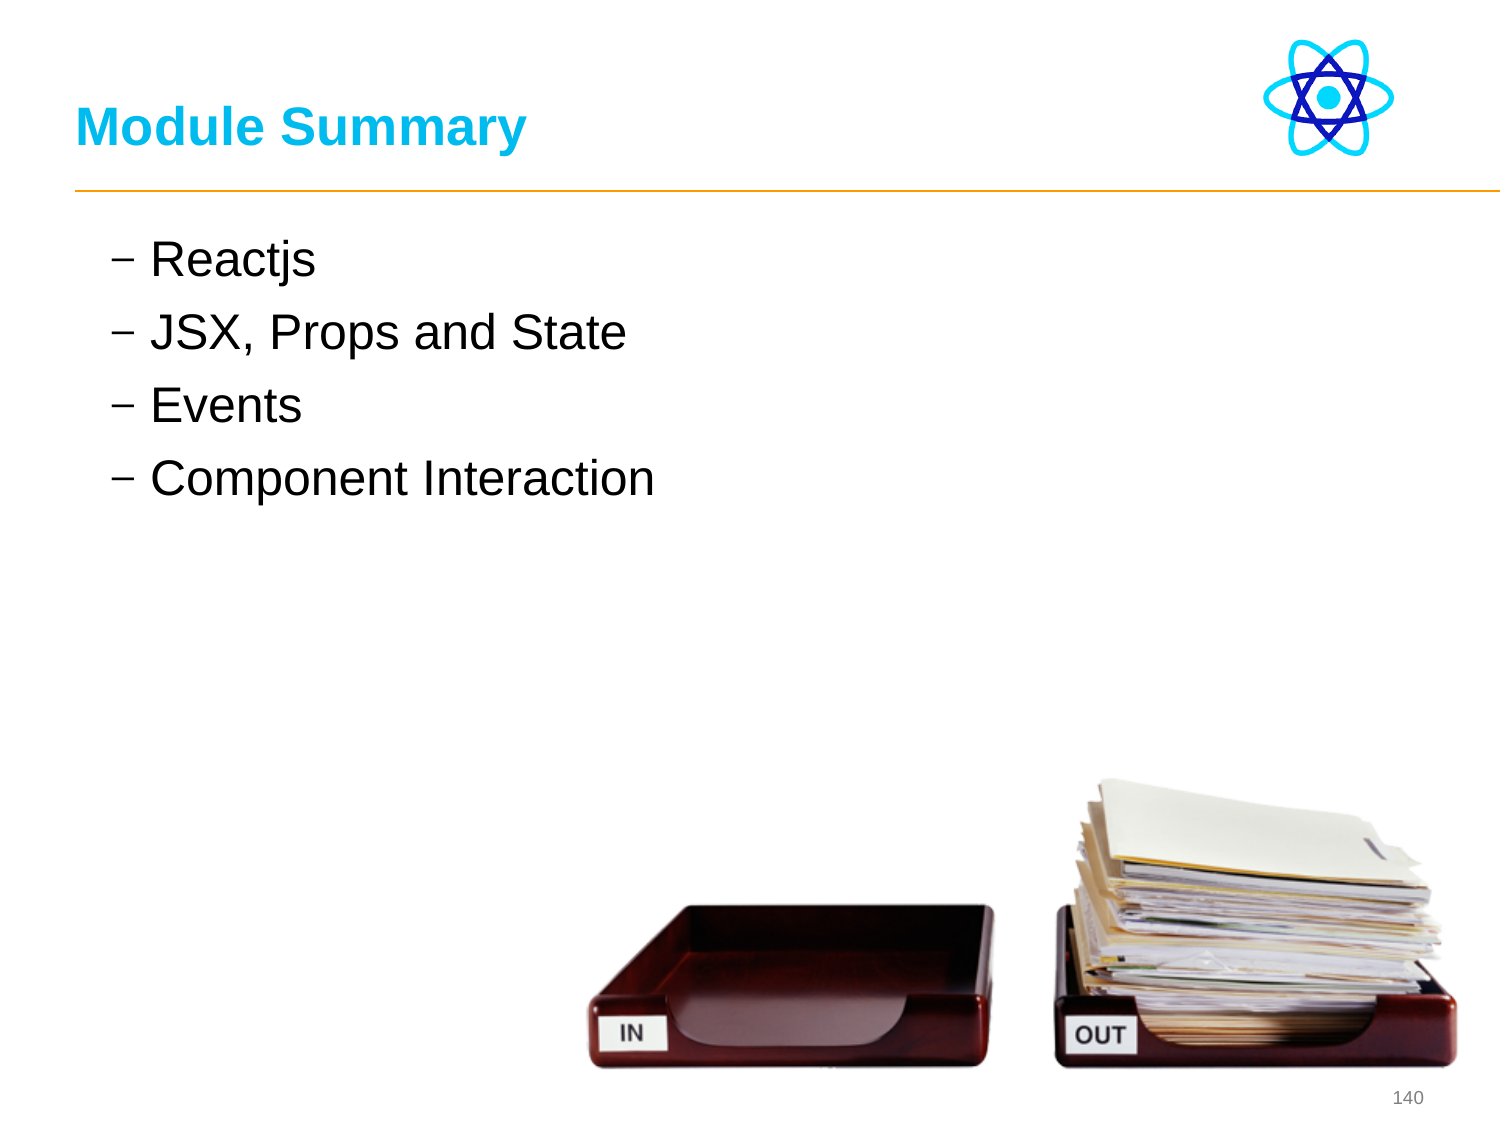

# Module Summary
Reactjs
JSX, Props and State
Events
Component Interaction